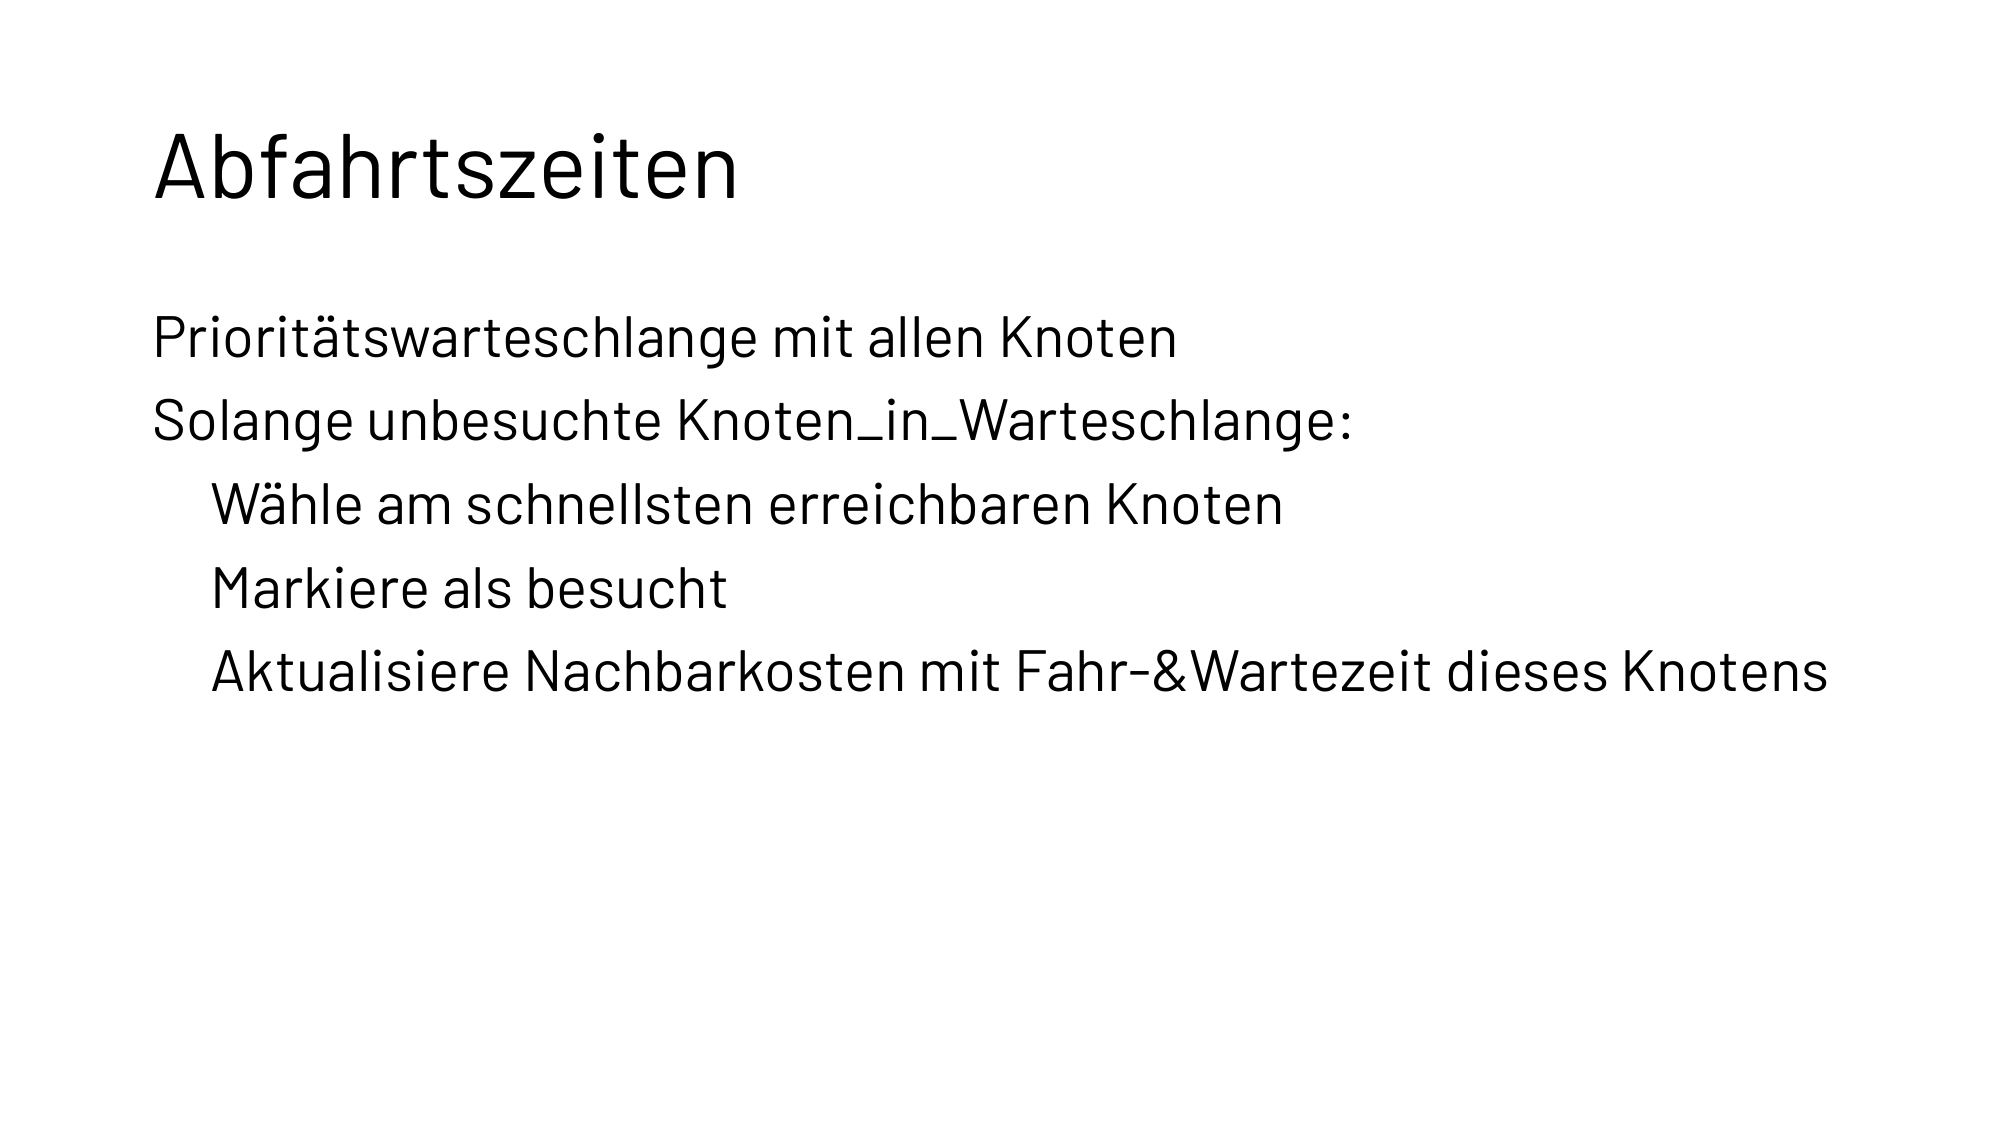

# Abfahrtszeiten
Prioritätswarteschlange mit allen Knoten
Solange unbesuchte Knoten_in_Warteschlange:
 Wähle am schnellsten erreichbaren Knoten
 Markiere als besucht
 Aktualisiere Nachbarkosten mit Fahr-&Wartezeit dieses Knotens